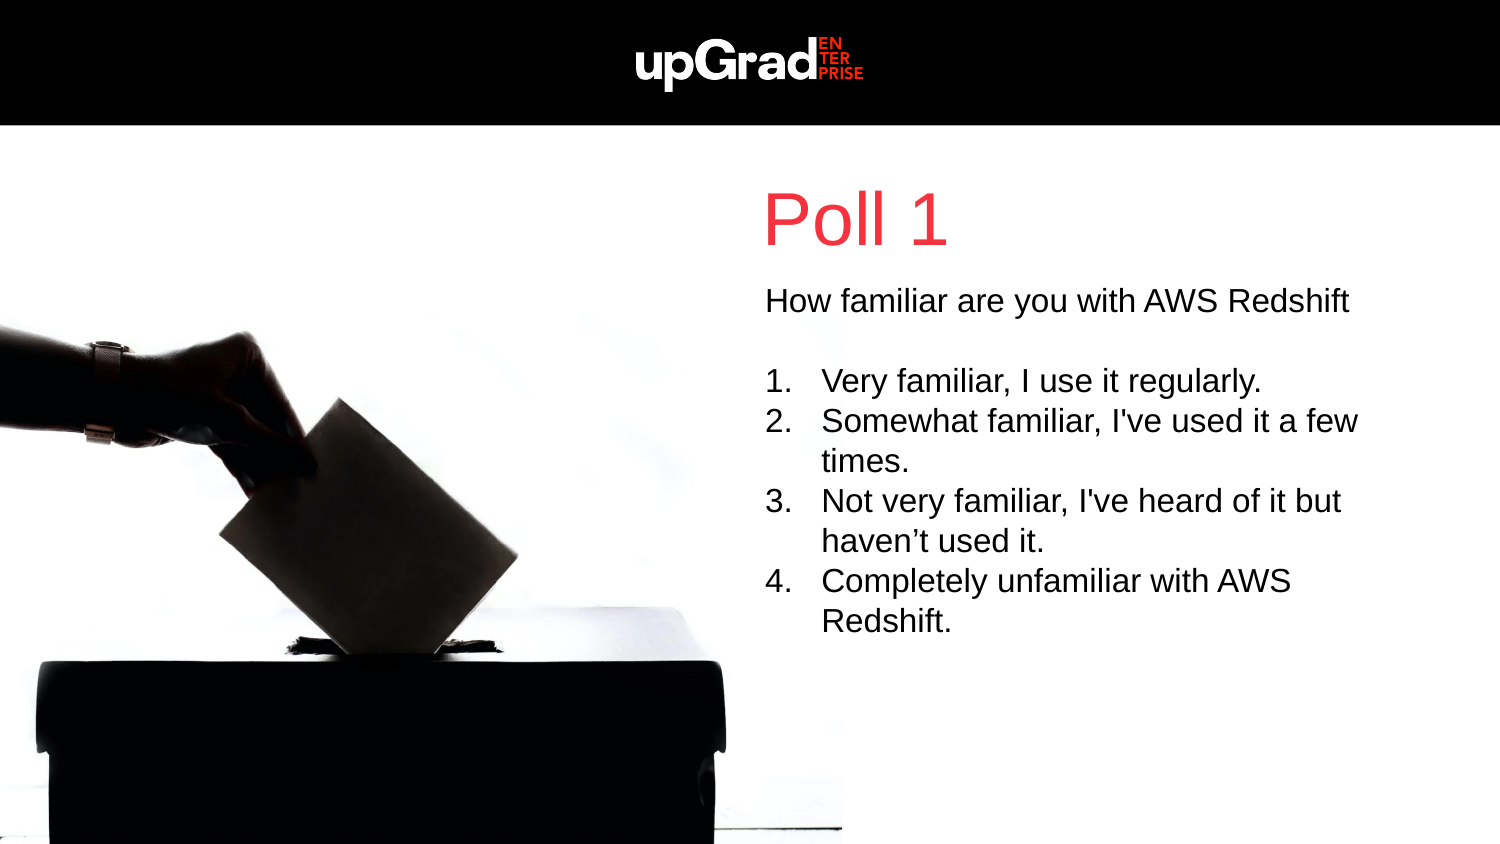

Poll 1
How familiar are you with AWS Redshift

Very familiar, I use it regularly.
Somewhat familiar, I've used it a few times.
Not very familiar, I've heard of it but haven’t used it.
Completely unfamiliar with AWS Redshift.